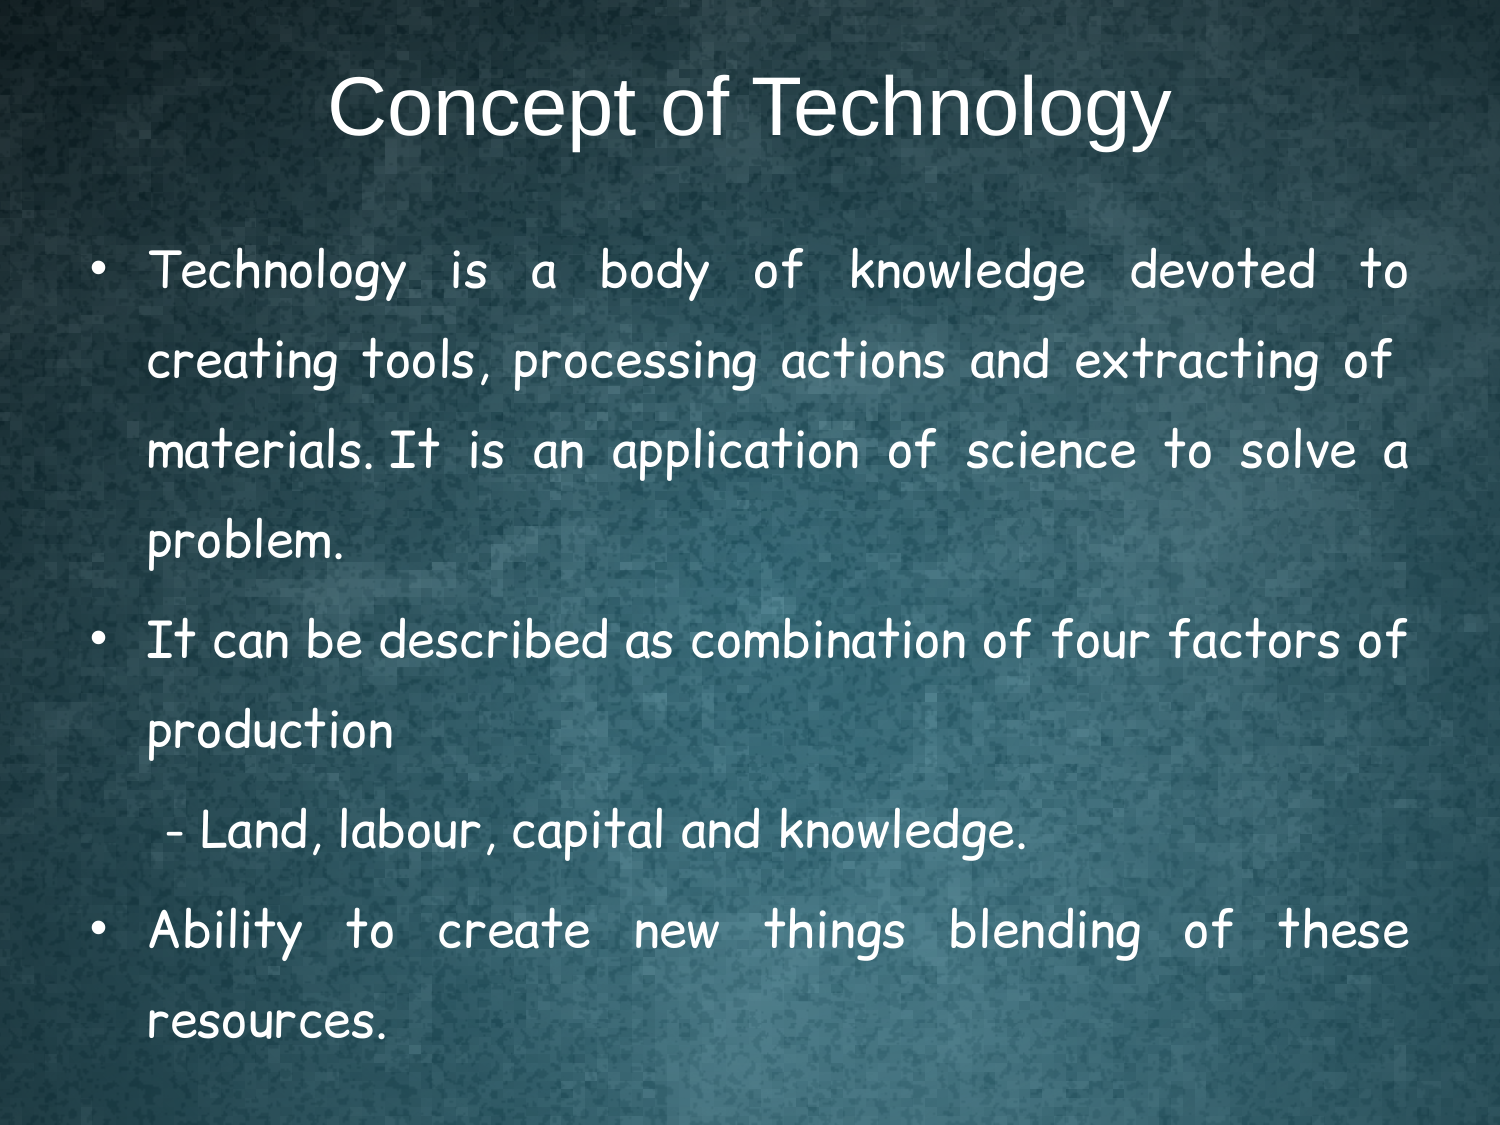

Concept of Technology
Technology is a body of knowledge devoted to creating tools, processing actions and extracting of  materials. It is an application of science to solve a problem.
It can be described as combination of four factors of production
     - Land, labour, capital and knowledge.
Ability to create new things blending of these resources.
4